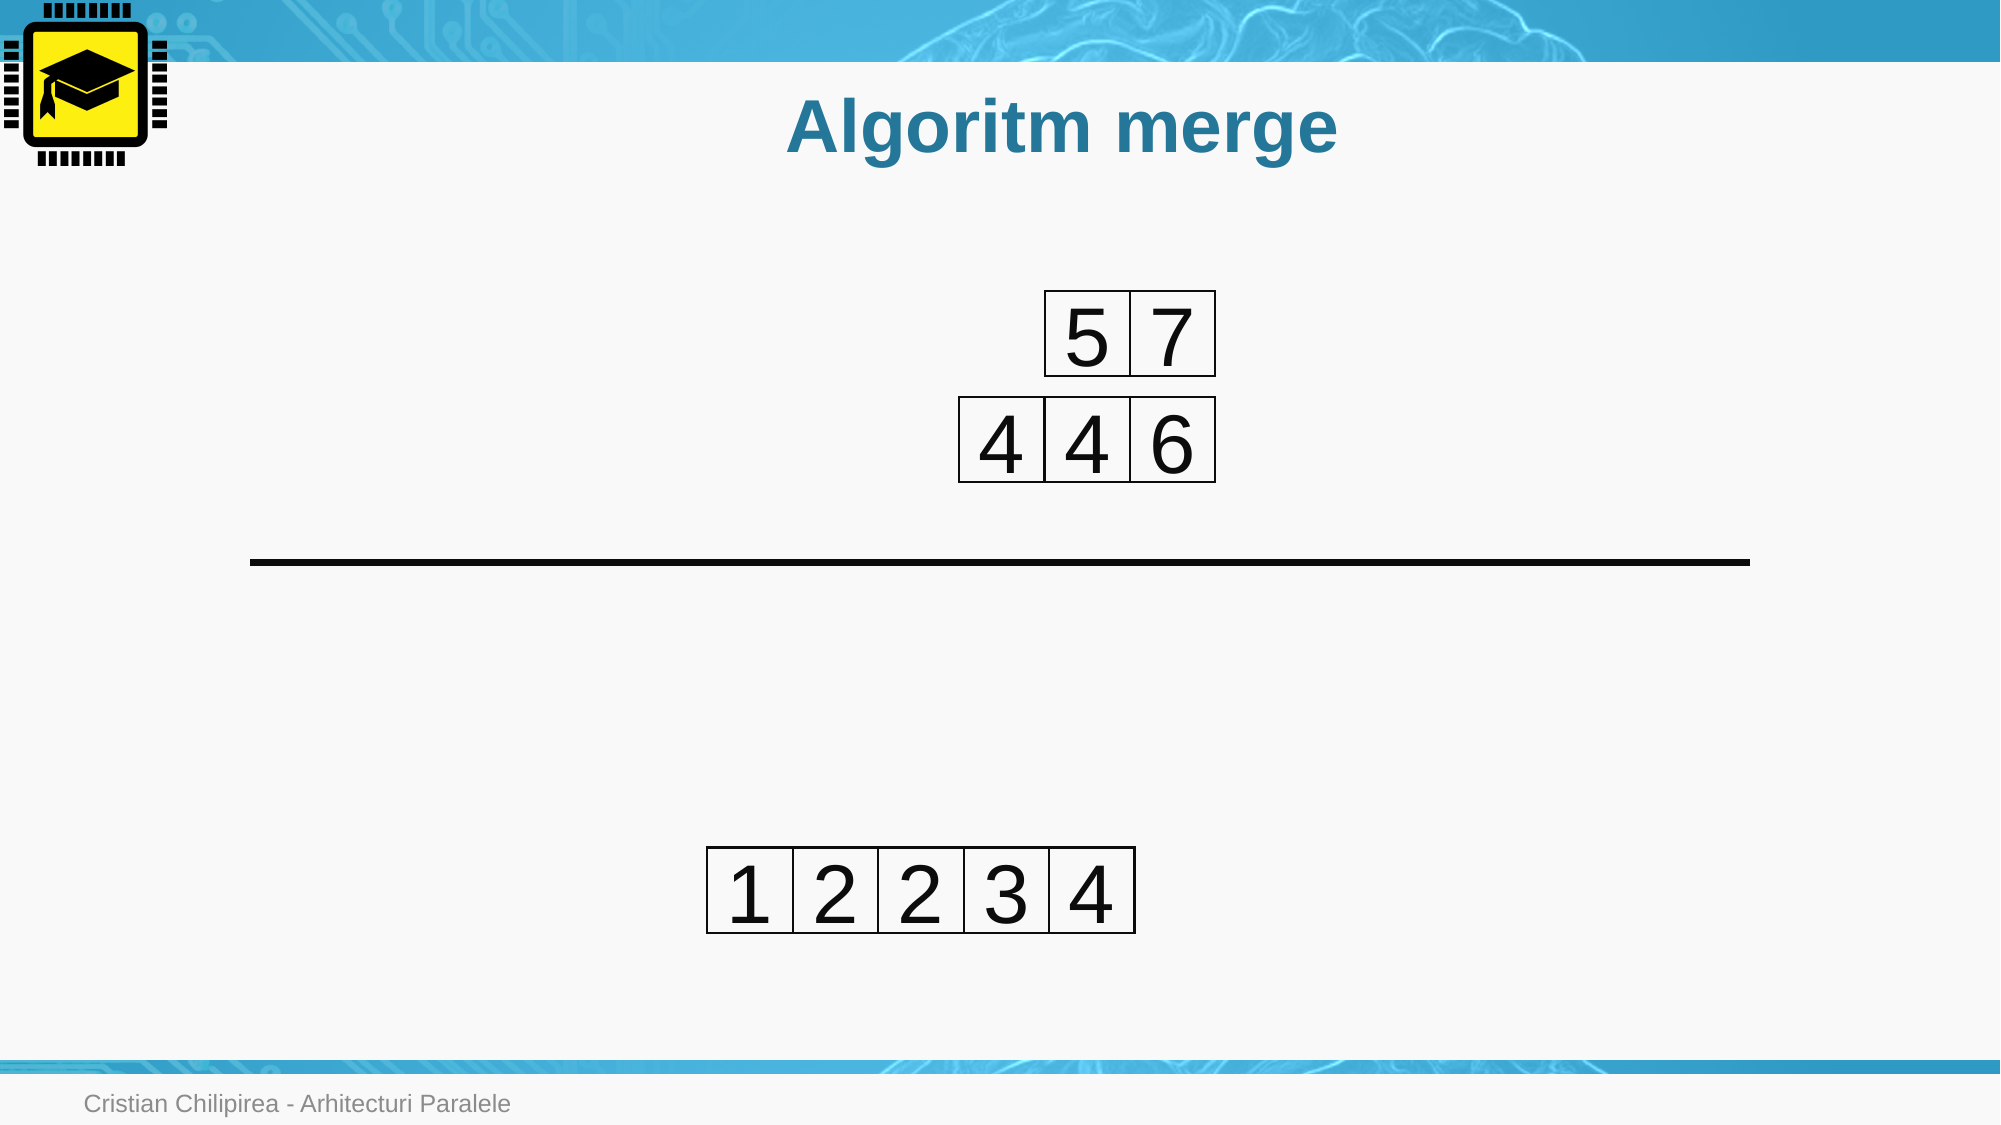

# Algoritm merge
5
7
4
4
6
1
2
2
3
4
Cristian Chilipirea - Arhitecturi Paralele